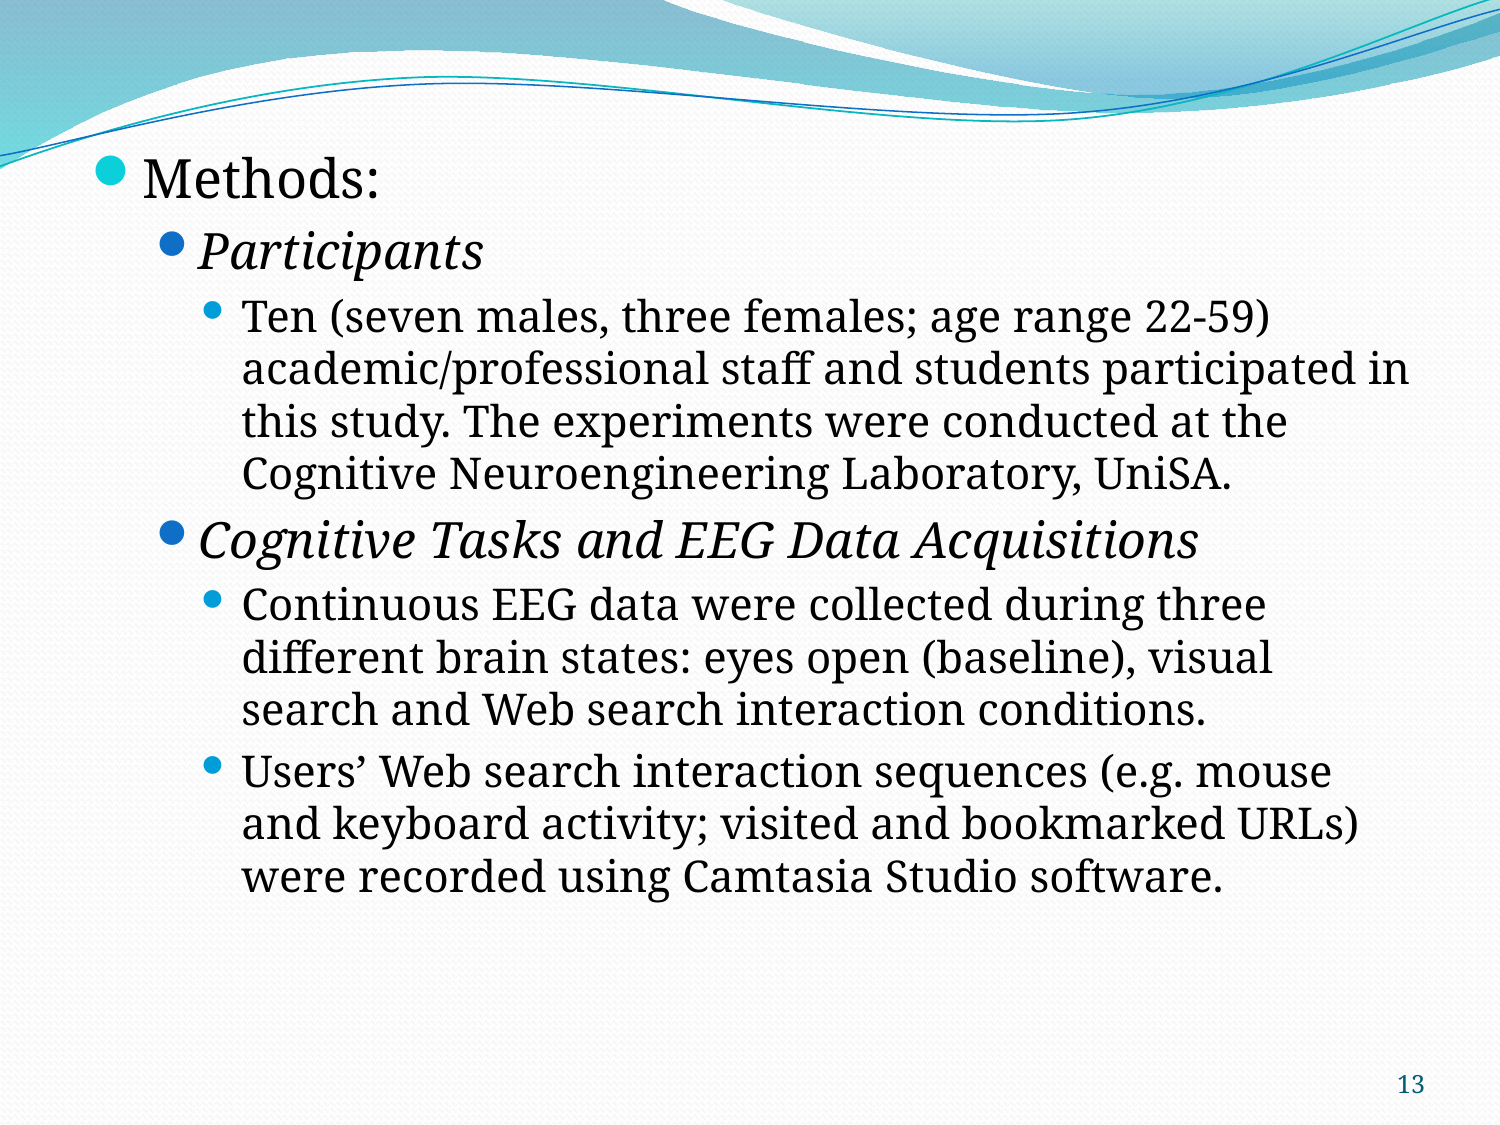

Methods:
Participants
Ten (seven males, three females; age range 22-59) academic/professional staff and students participated in this study. The experiments were conducted at the Cognitive Neuroengineering Laboratory, UniSA.
Cognitive Tasks and EEG Data Acquisitions
Continuous EEG data were collected during three different brain states: eyes open (baseline), visual search and Web search interaction conditions.
Users’ Web search interaction sequences (e.g. mouse and keyboard activity; visited and bookmarked URLs) were recorded using Camtasia Studio software.

13